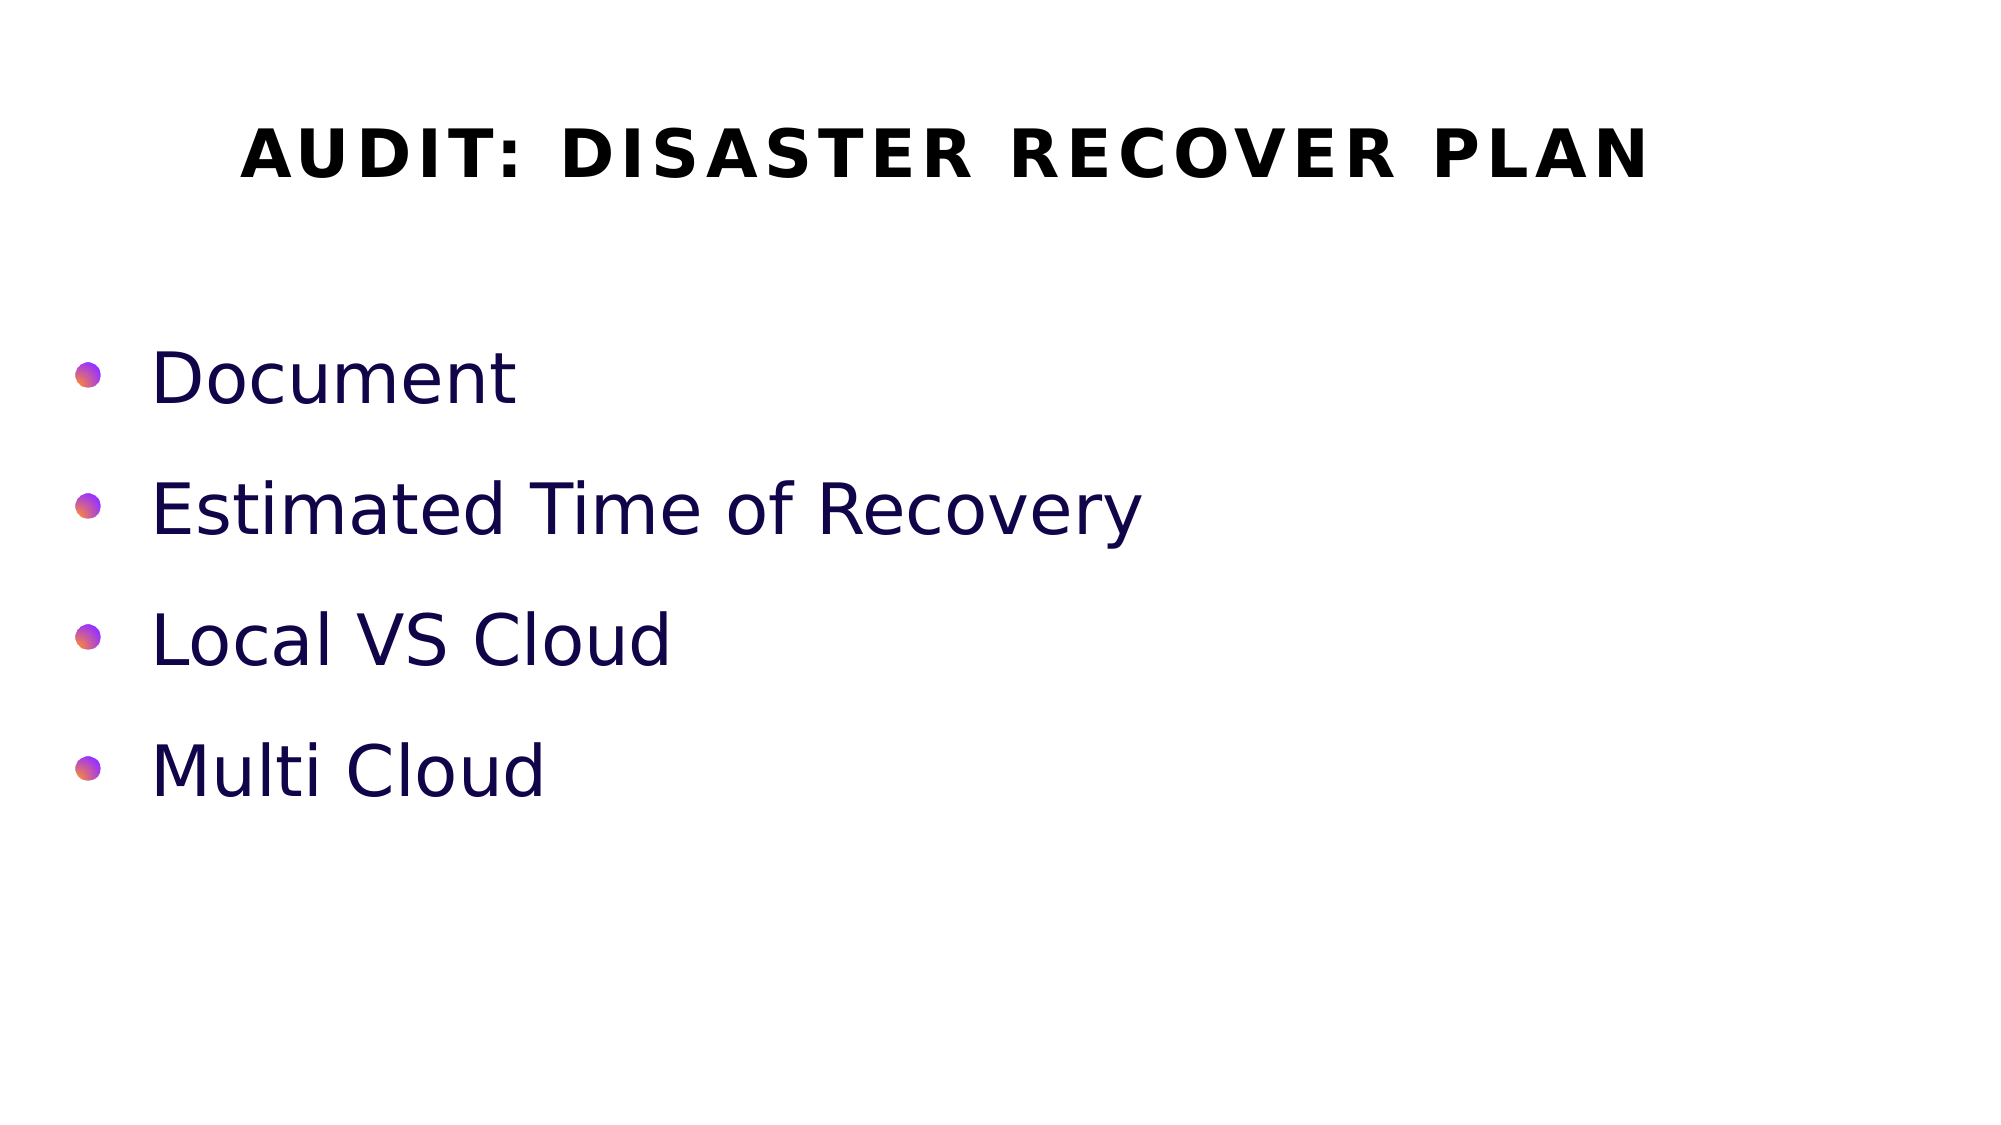

# Audit: Disaster Recover Plan
Document
Estimated Time of Recovery
Local VS Cloud
Multi Cloud